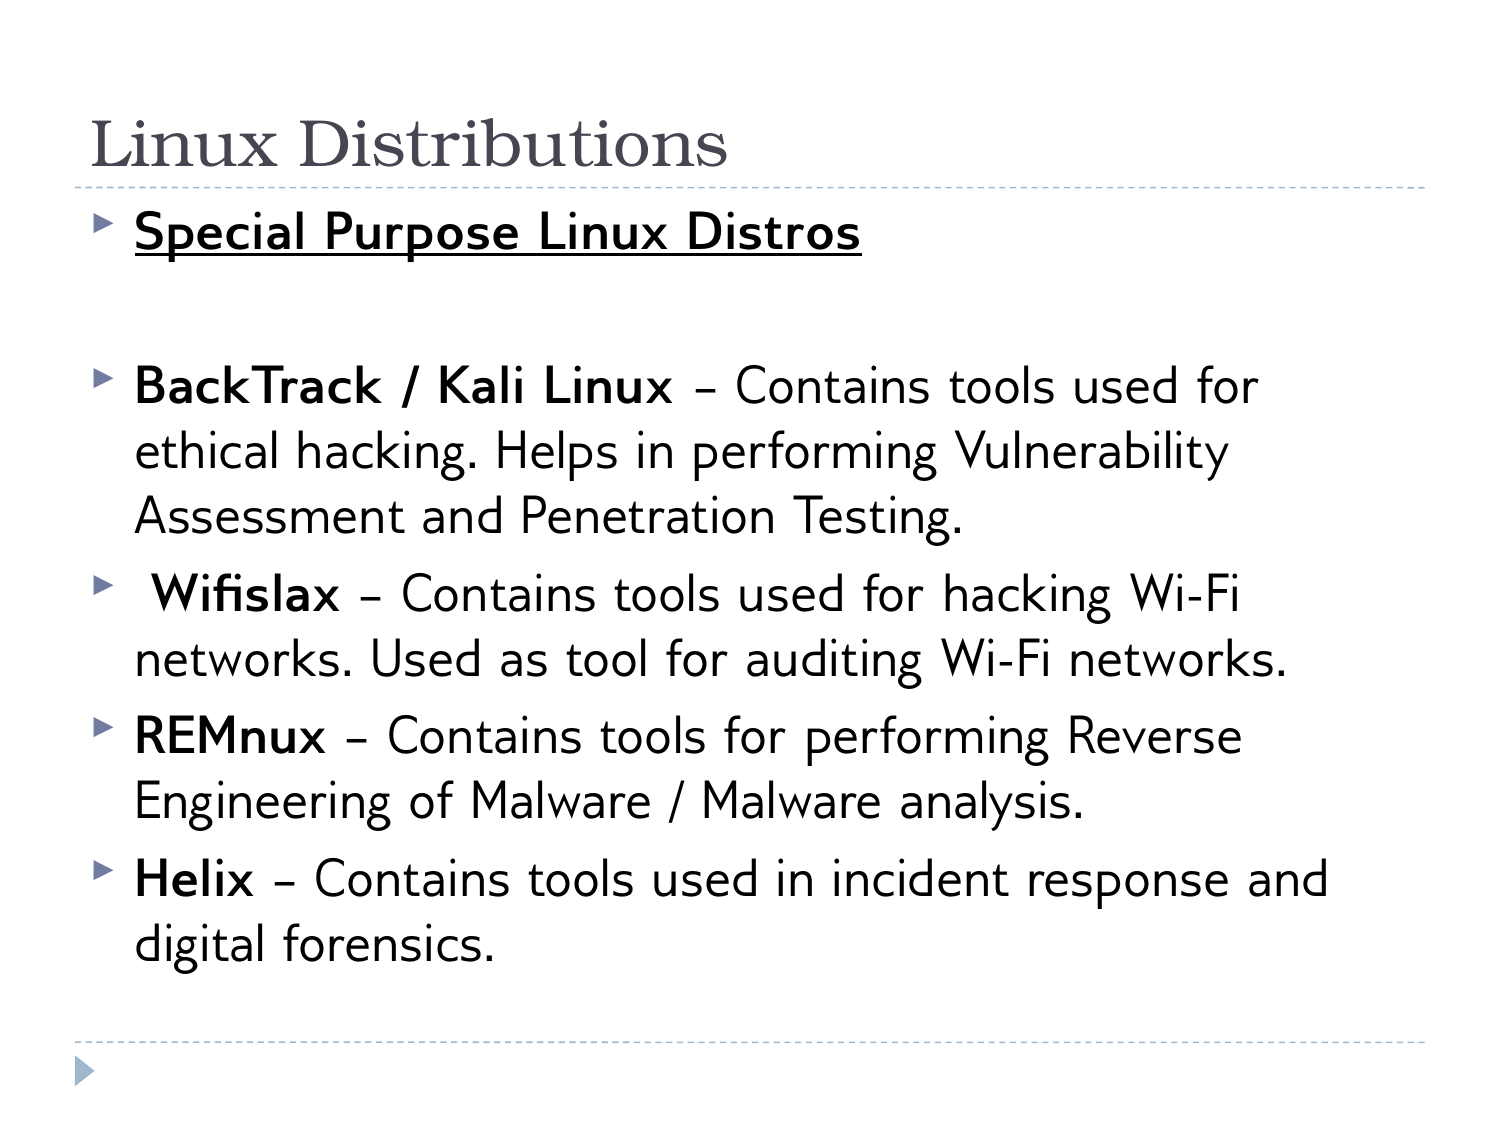

Linux Distributions
Special Purpose Linux Distros

BackTrack / Kali Linux – Contains tools used for ethical hacking. Helps in performing Vulnerability Assessment and Penetration Testing.
 Wifislax – Contains tools used for hacking Wi-Fi networks. Used as tool for auditing Wi-Fi networks.
REMnux – Contains tools for performing Reverse Engineering of Malware / Malware analysis.
Helix – Contains tools used in incident response and digital forensics.